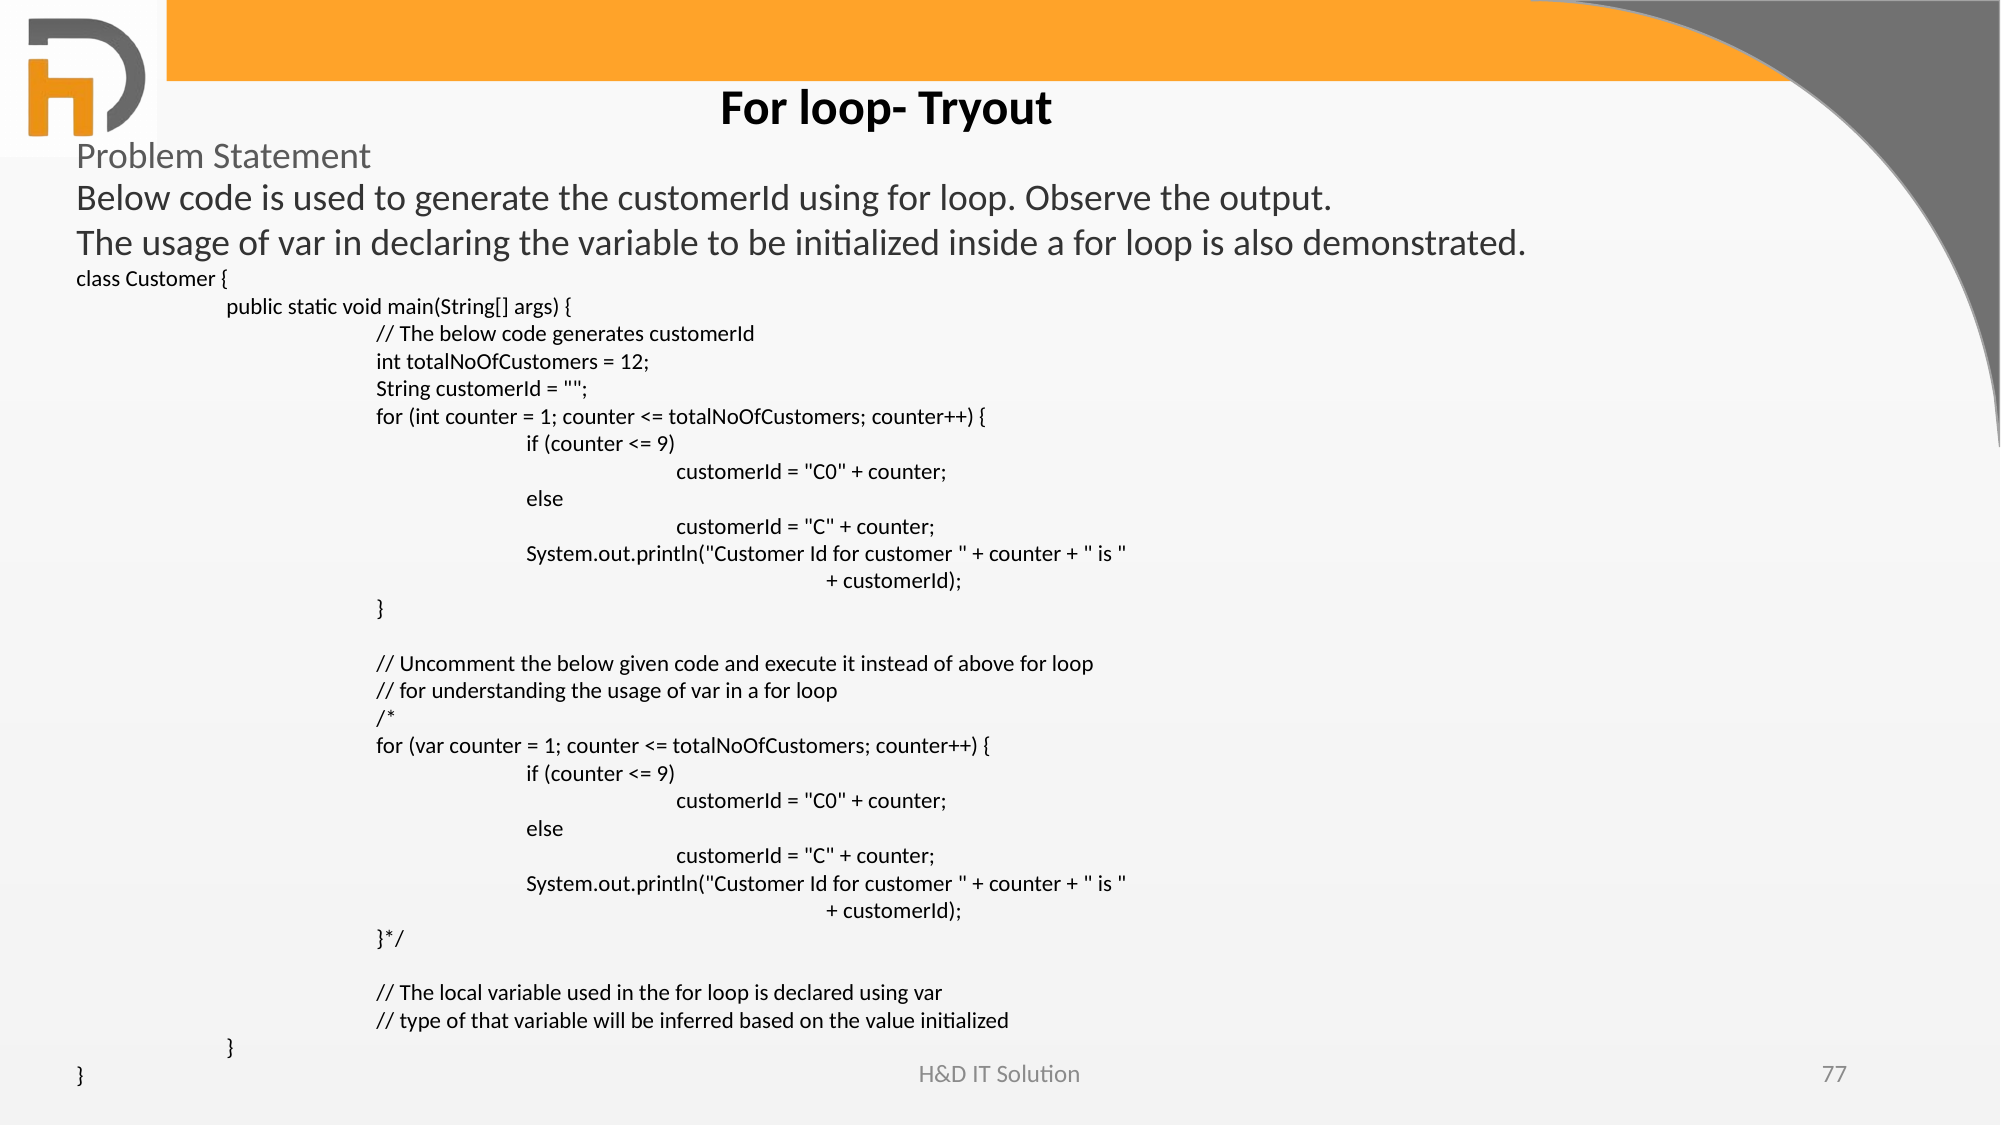

For loop- Tryout
Problem Statement
Below code is used to generate the customerId using for loop. Observe the output.
The usage of var in declaring the variable to be initialized inside a for loop is also demonstrated.
class Customer {
	public static void main(String[] args) {
		// The below code generates customerId
		int totalNoOfCustomers = 12;
		String customerId = "";
		for (int counter = 1; counter <= totalNoOfCustomers; counter++) {
			if (counter <= 9)
				customerId = "C0" + counter;
			else
				customerId = "C" + counter;
			System.out.println("Customer Id for customer " + counter + " is "
					+ customerId);
		}

		// Uncomment the below given code and execute it instead of above for loop
		// for understanding the usage of var in a for loop
		/*
		for (var counter = 1; counter <= totalNoOfCustomers; counter++) {
			if (counter <= 9)
				customerId = "C0" + counter;
			else
				customerId = "C" + counter;
			System.out.println("Customer Id for customer " + counter + " is "
					+ customerId);
		}*/

		// The local variable used in the for loop is declared using var
		// type of that variable will be inferred based on the value initialized
	}
}
H&D IT Solution
77